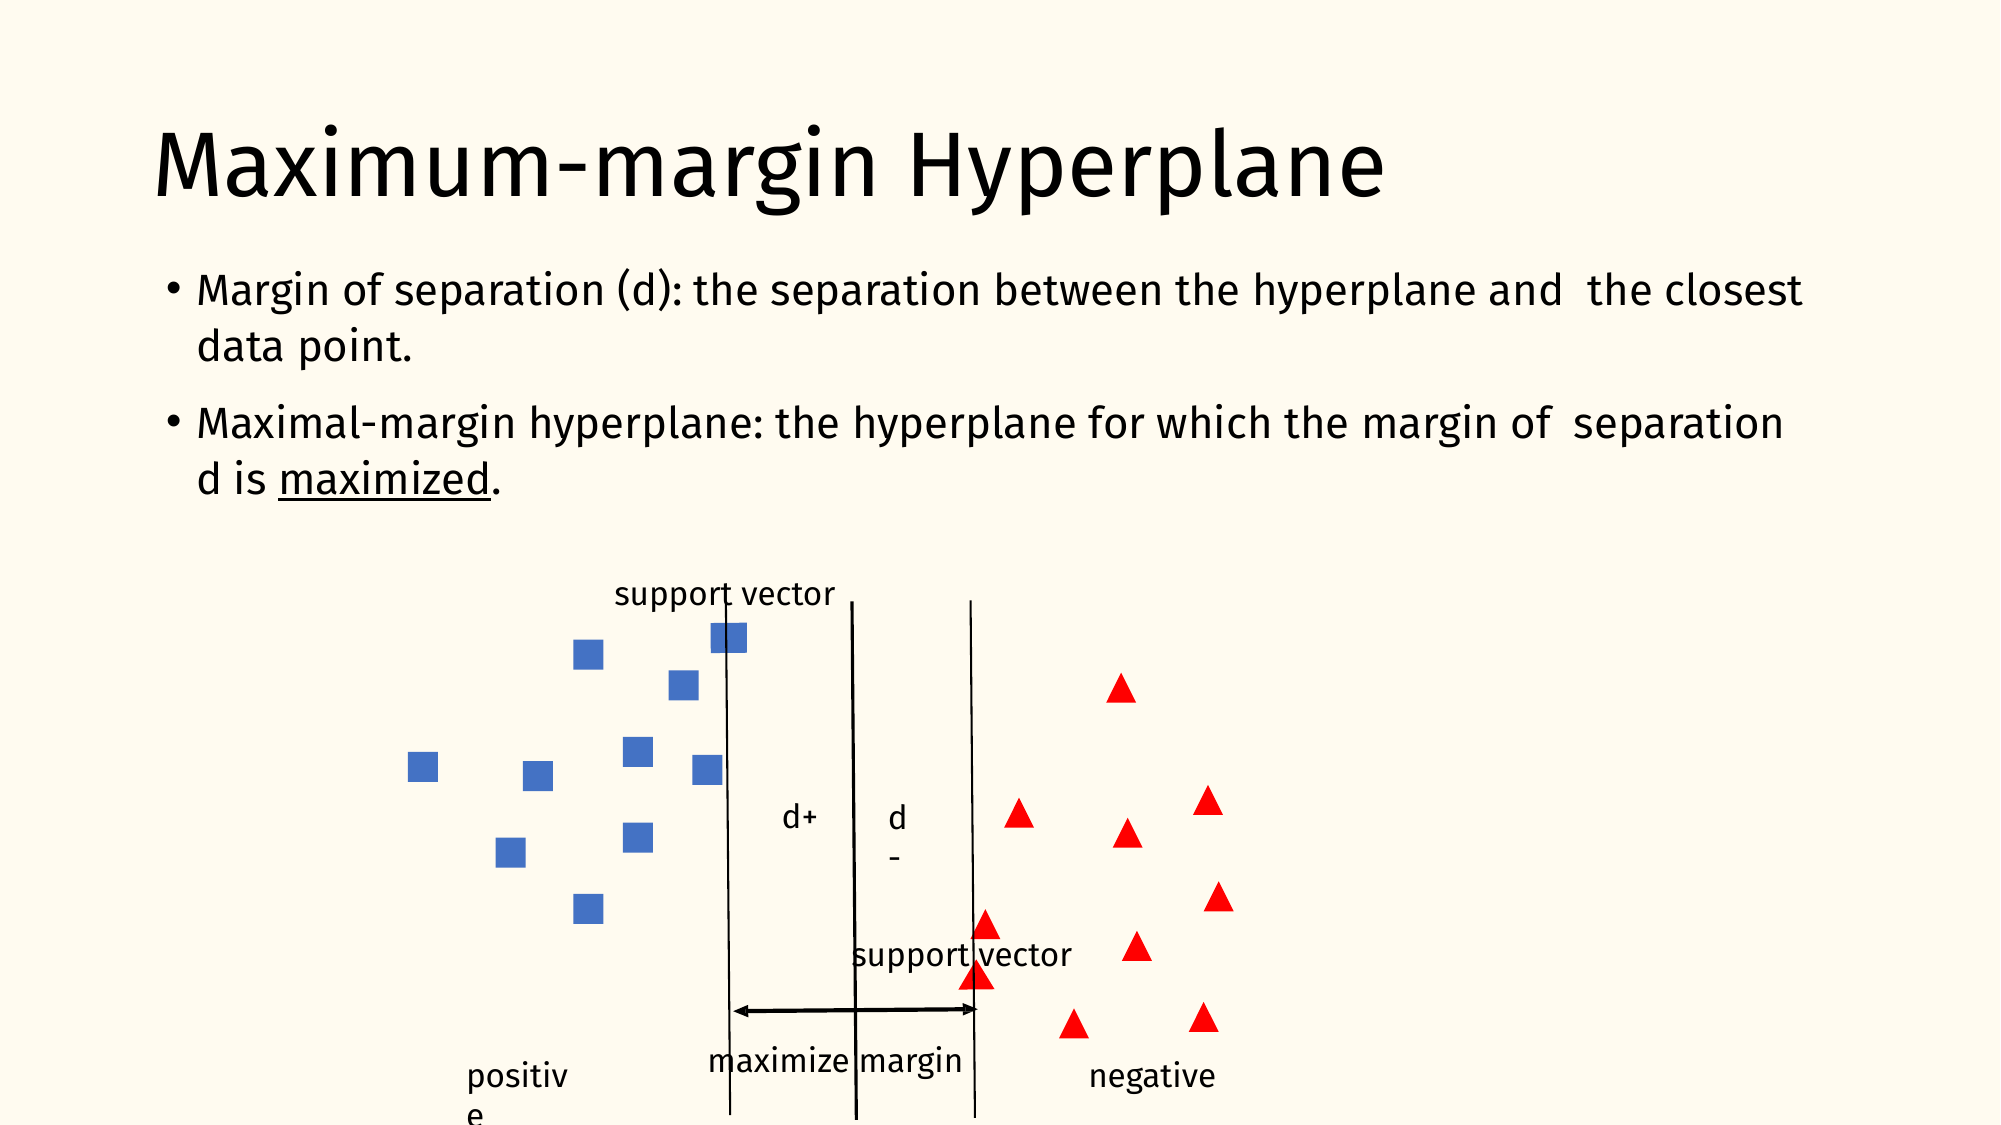

# Maximum-margin Hyperplane
Margin of separation (d): the separation between the hyperplane and  the closest data point.
Maximal-margin hyperplane: the hyperplane for which the margin of  separation d is maximized.
support vector

d+
d-

support vector

maximize margin
positive
negative